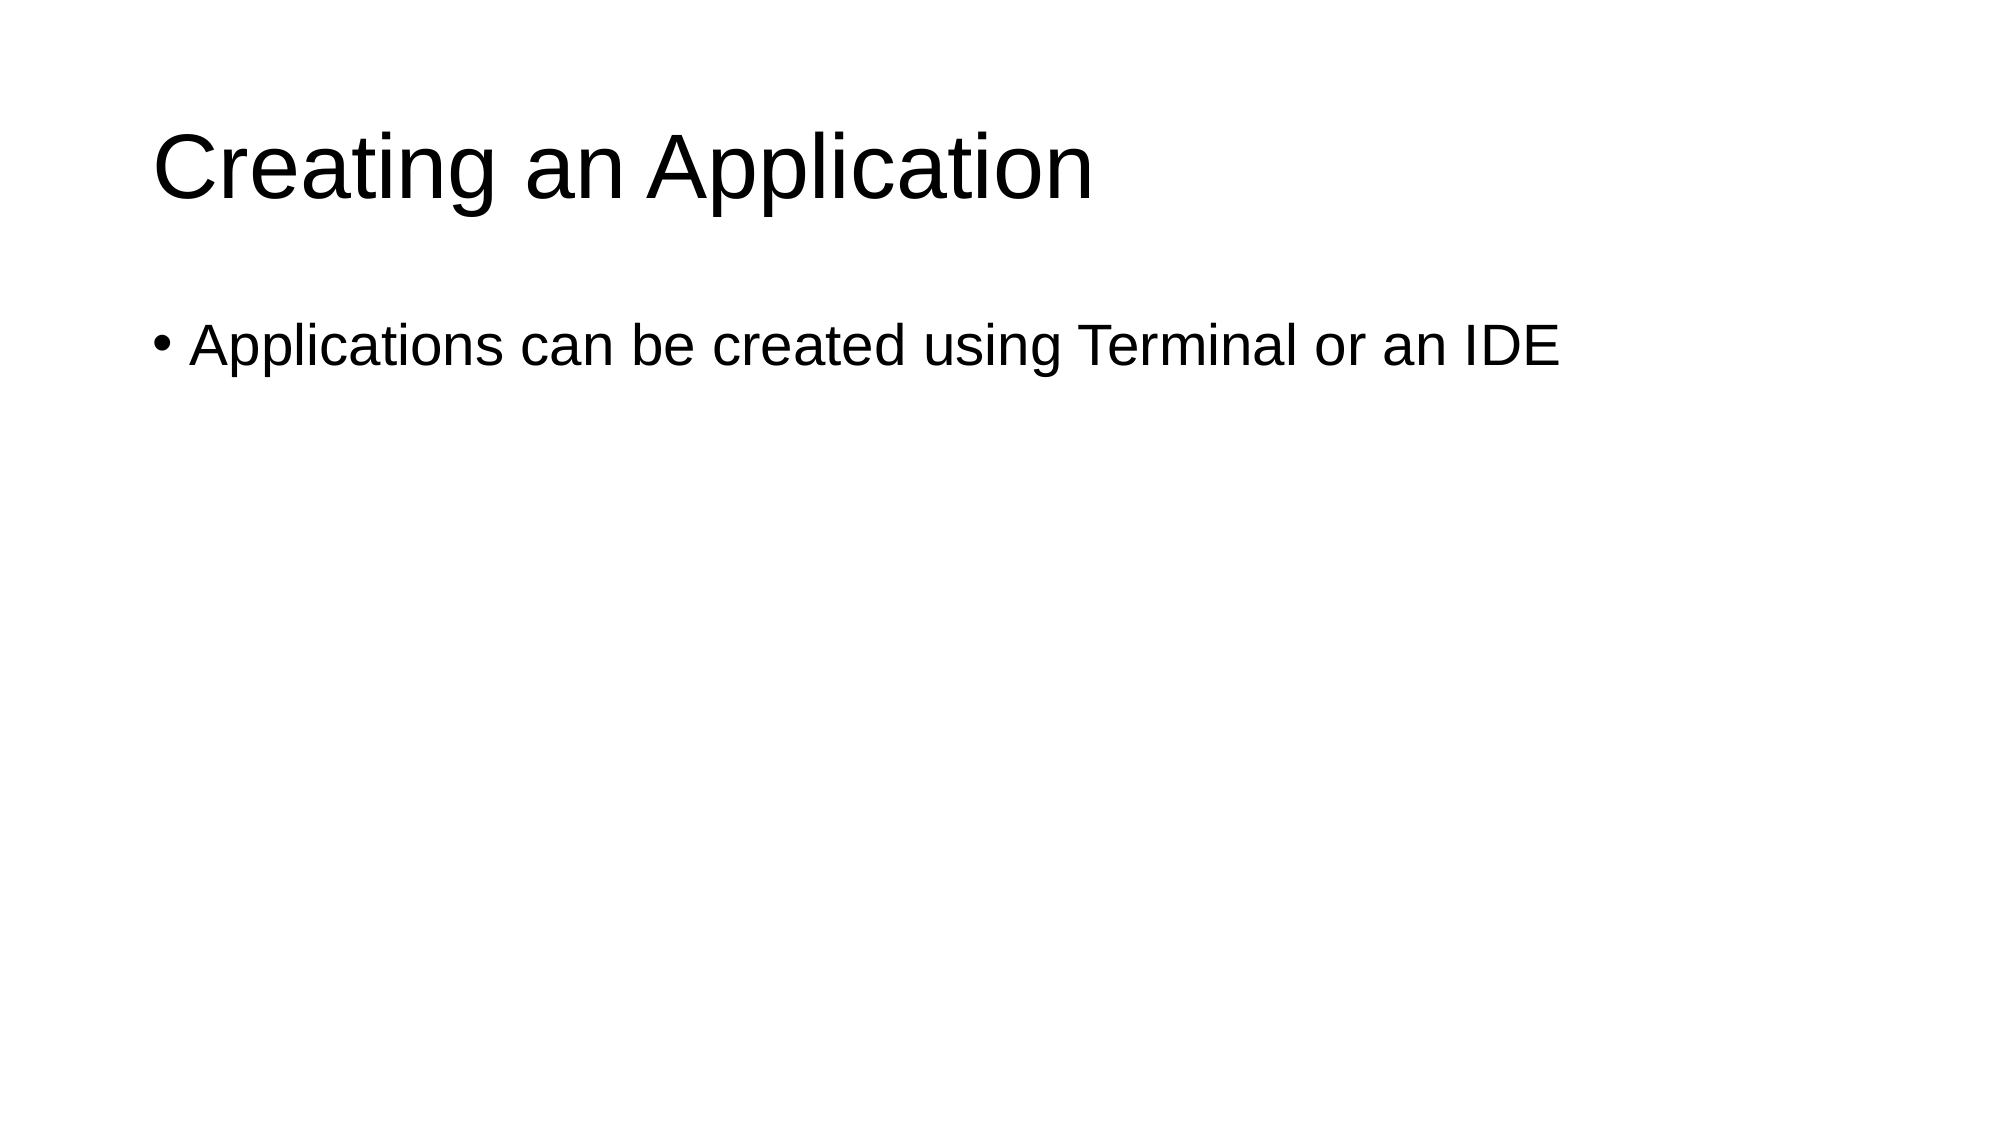

# Creating an Application
Applications can be created using Terminal or an IDE